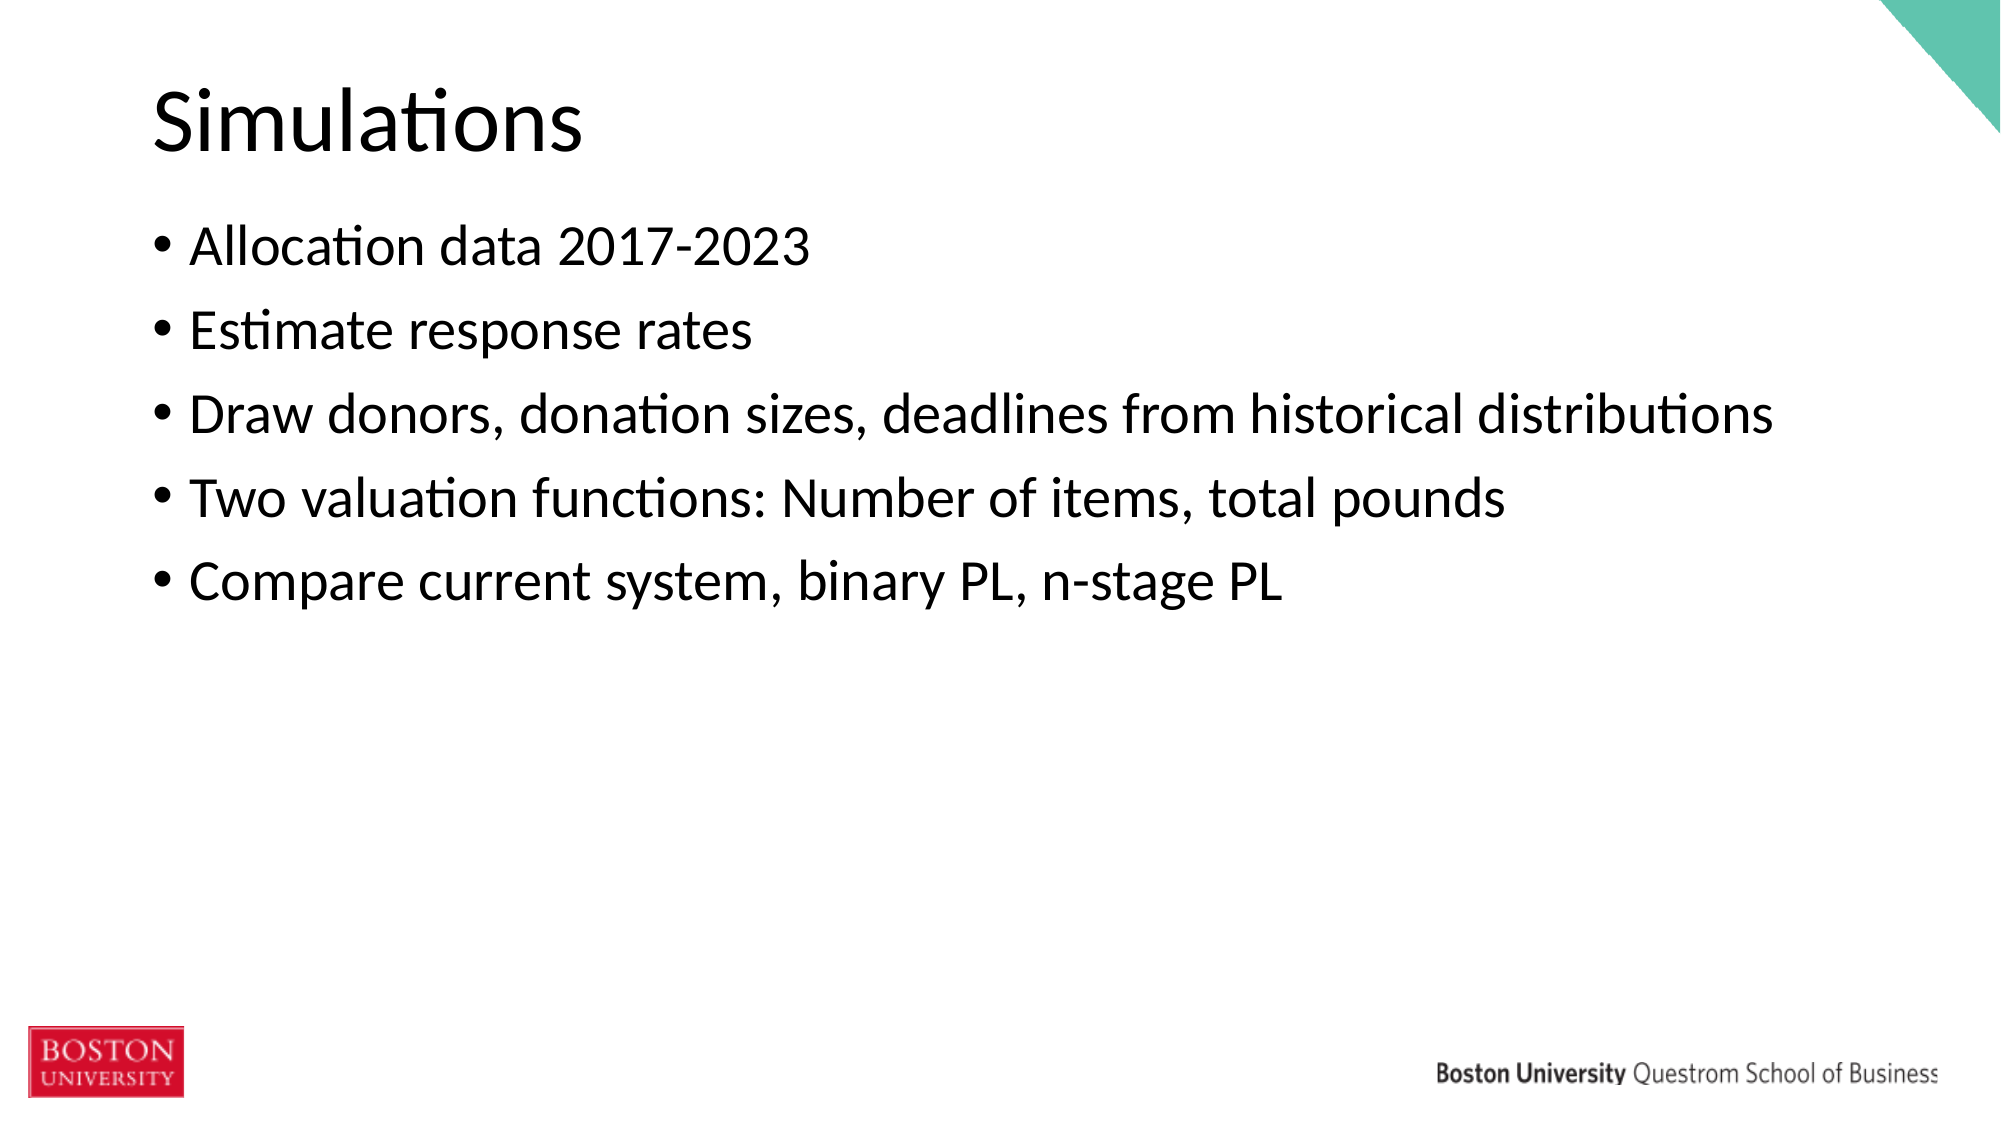

# Simulations
Allocation data 2017-2023
Estimate response rates
Draw donors, donation sizes, deadlines from historical distributions
Two valuation functions: Number of items, total pounds
Compare current system, binary PL, n-stage PL